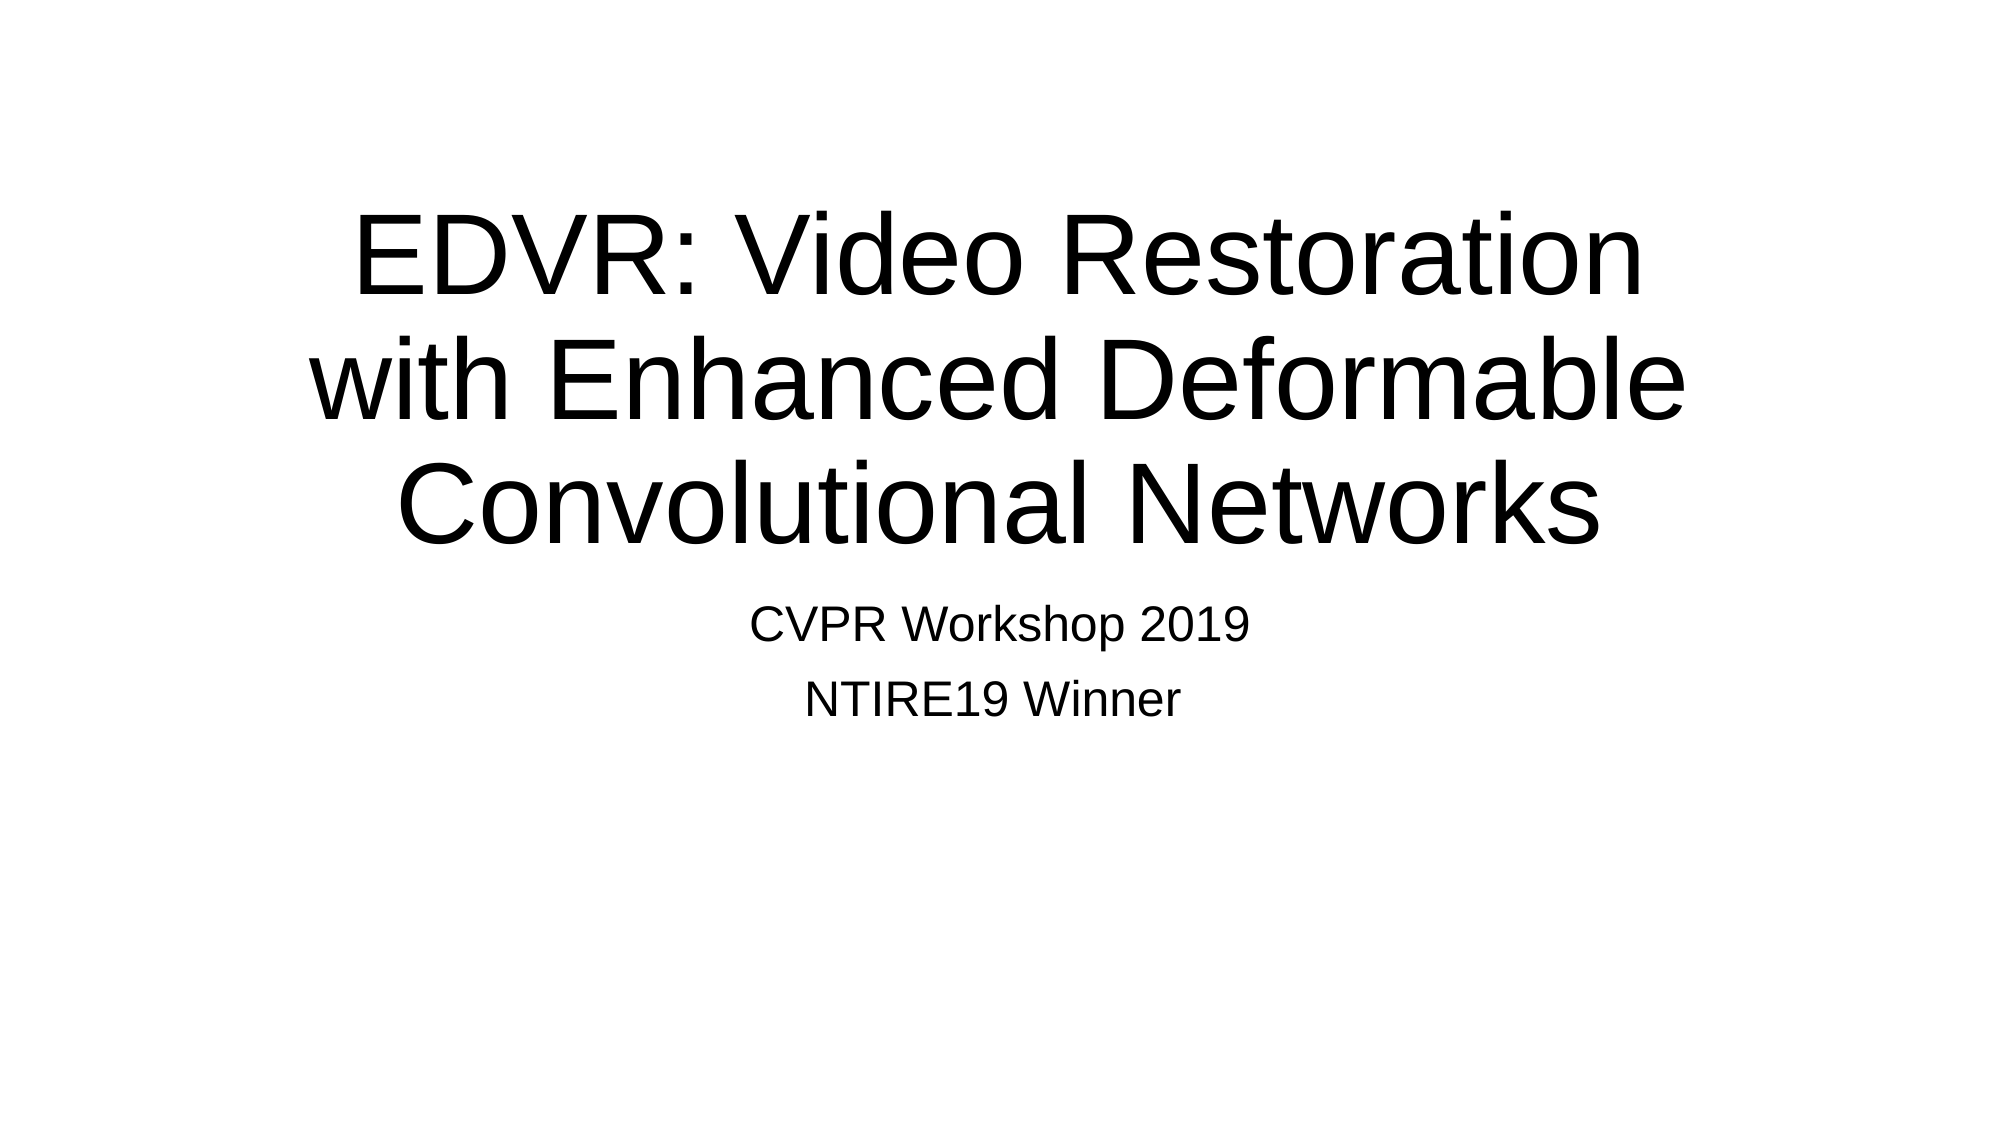

# EDVR: Video Restoration with Enhanced Deformable Convolutional Networks
CVPR Workshop 2019
NTIRE19 Winner